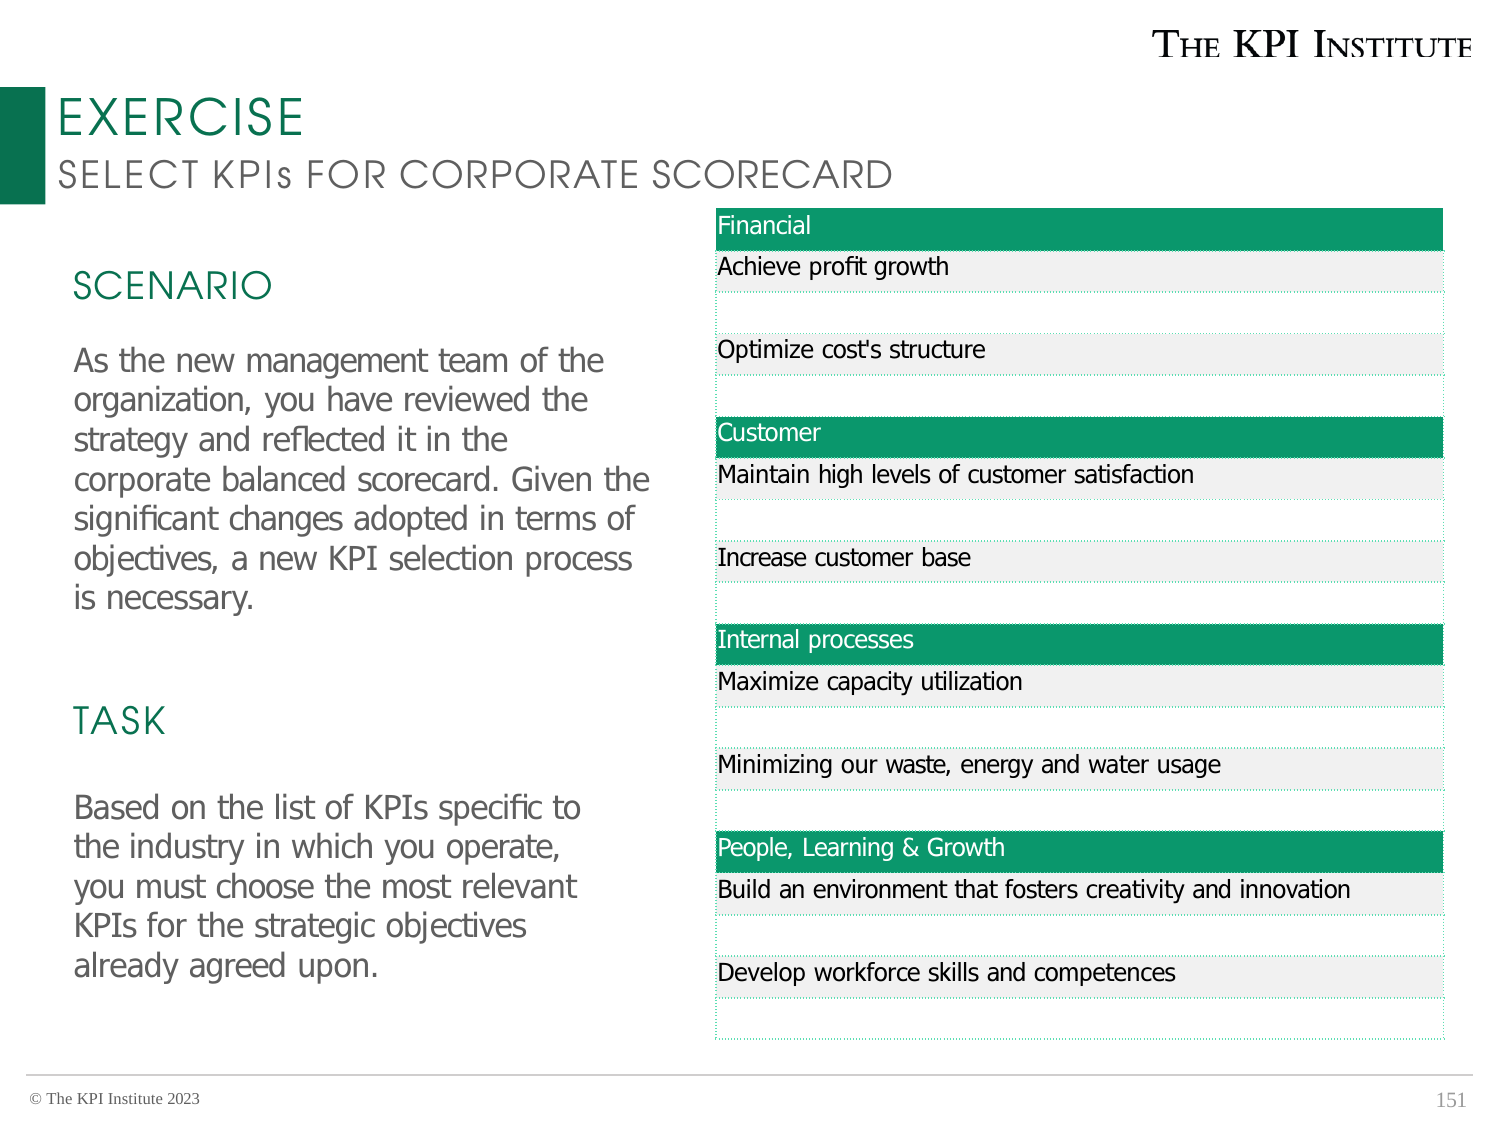

# EXERCISE
SELECT KPIs FOR CORPORATE SCORECARD
| Financial |
| --- |
| Achieve profit growth |
|  |
| Optimize cost's structure |
|  |
| Customer |
| Maintain high levels of customer satisfaction |
|  |
| Increase customer base |
|  |
| Internal processes |
| Maximize capacity utilization |
|  |
| Minimizing our waste, energy and water usage |
|  |
| People, Learning & Growth |
| Build an environment that fosters creativity and innovation |
|  |
| Develop workforce skills and competences |
|  |
SCENARIO
As the new management team of the organization, you have reviewed the strategy and reflected it in the corporate balanced scorecard. Given the significant changes adopted in terms of objectives, a new KPI selection process is necessary.

TASK
Based on the list of KPIs specific to the industry in which you operate, you must choose the most relevant KPIs for the strategic objectives already agreed upon.
151
© The KPI Institute 2023